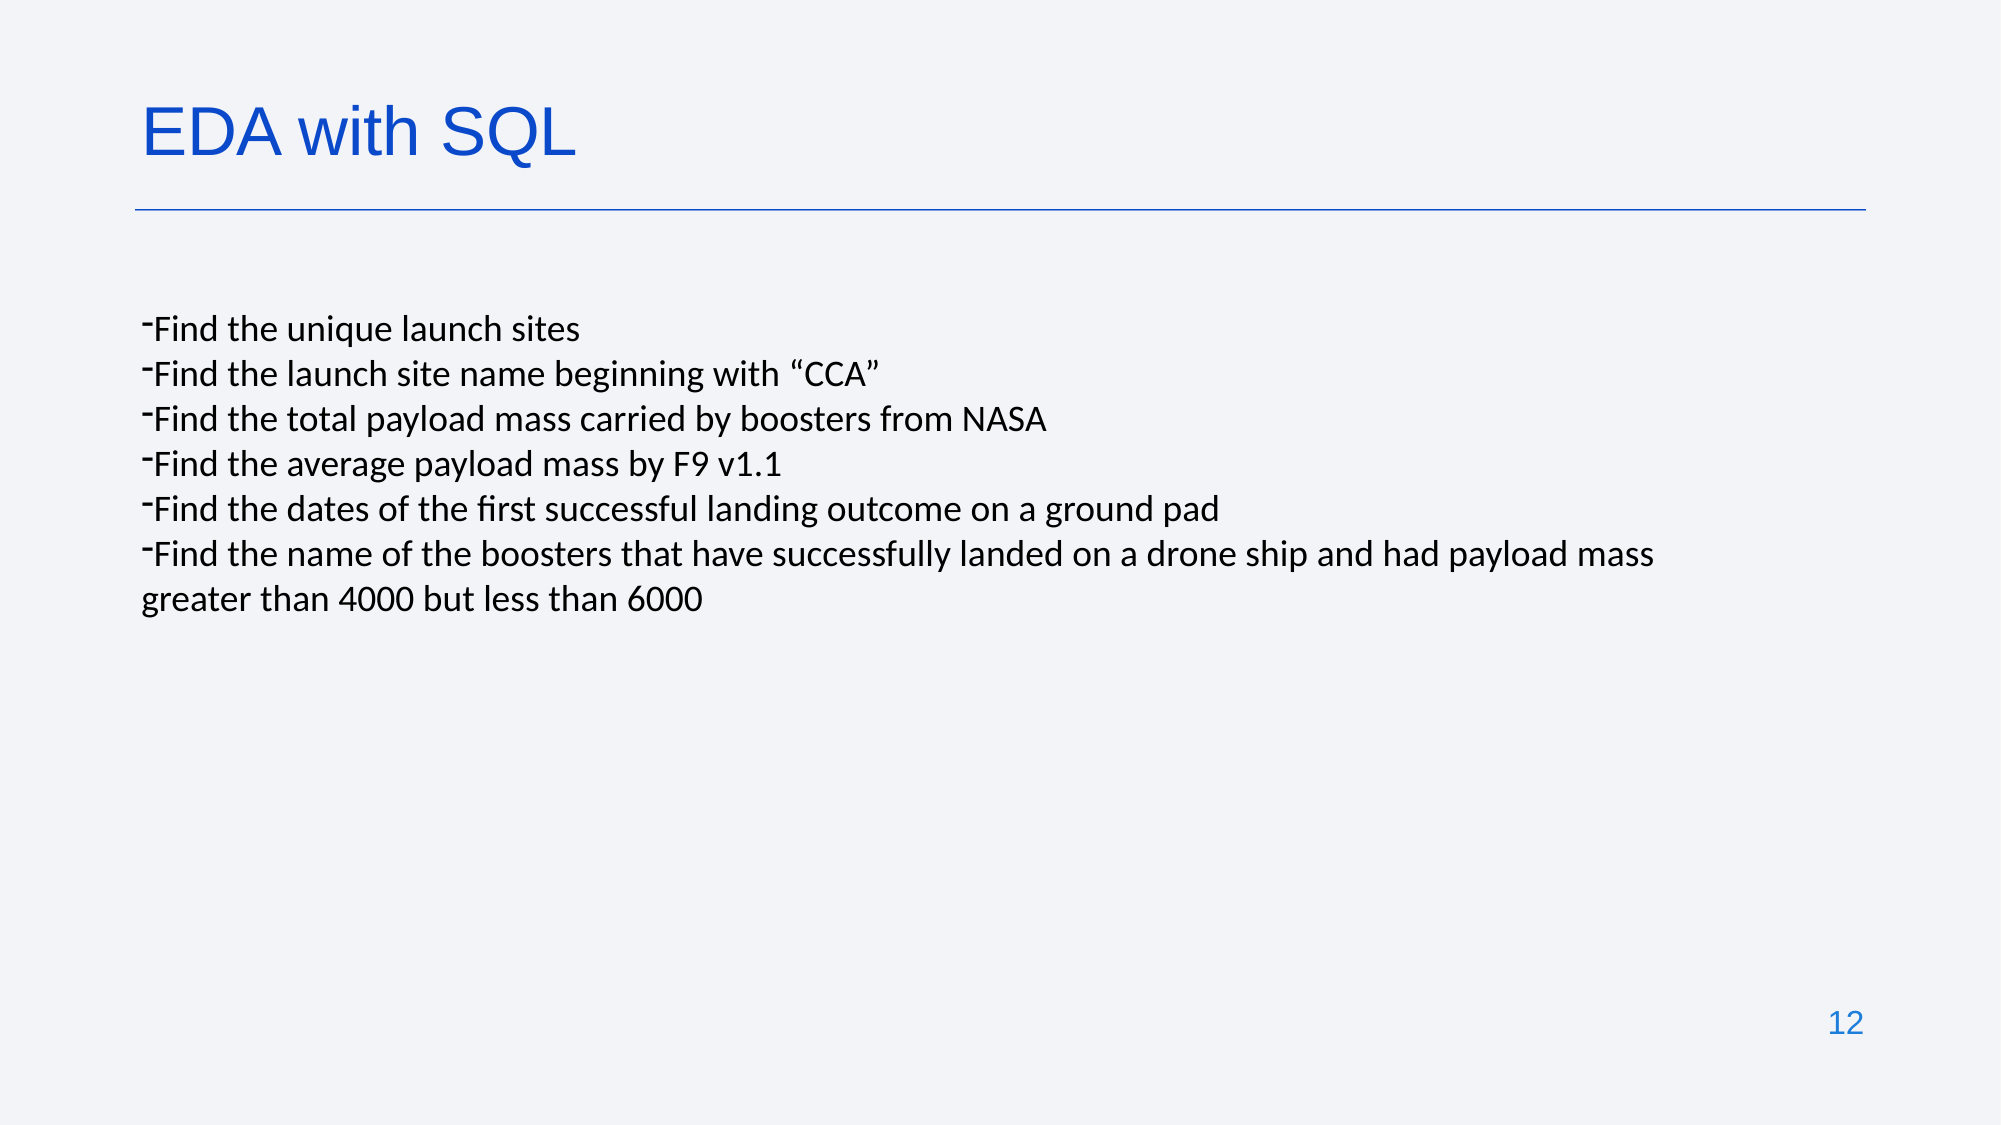

EDA with SQL
Find the unique launch sites
Find the launch site name beginning with “CCA”
Find the total payload mass carried by boosters from NASA
Find the average payload mass by F9 v1.1
Find the dates of the first successful landing outcome on a ground pad
Find the name of the boosters that have successfully landed on a drone ship and had payload mass greater than 4000 but less than 6000
12